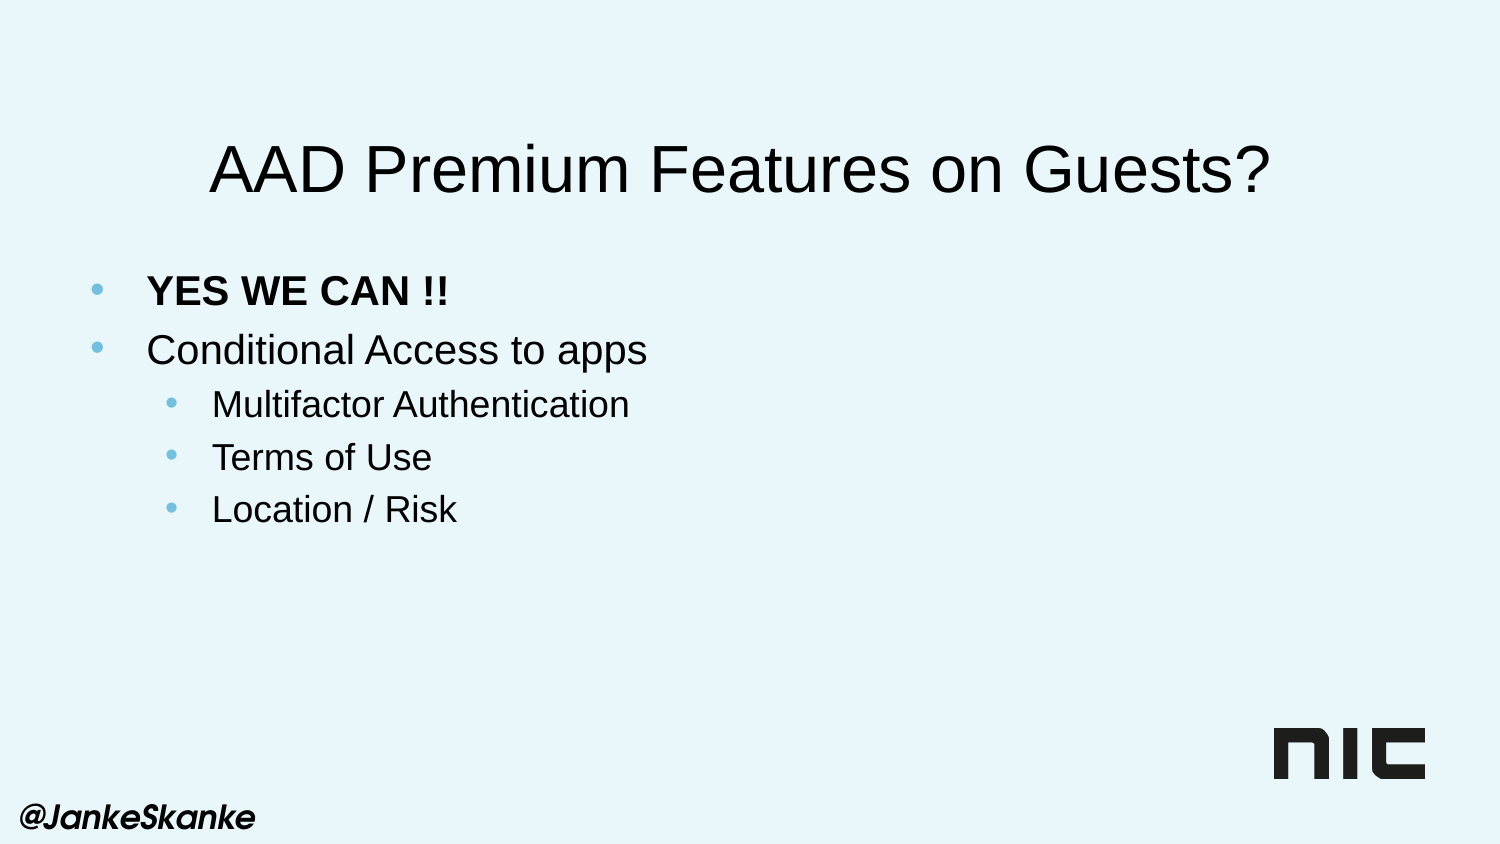

# AAD Premium Features on Guests?
YES WE CAN !!
Conditional Access to apps
Multifactor Authentication
Terms of Use
Location / Risk

@JankeSkanke